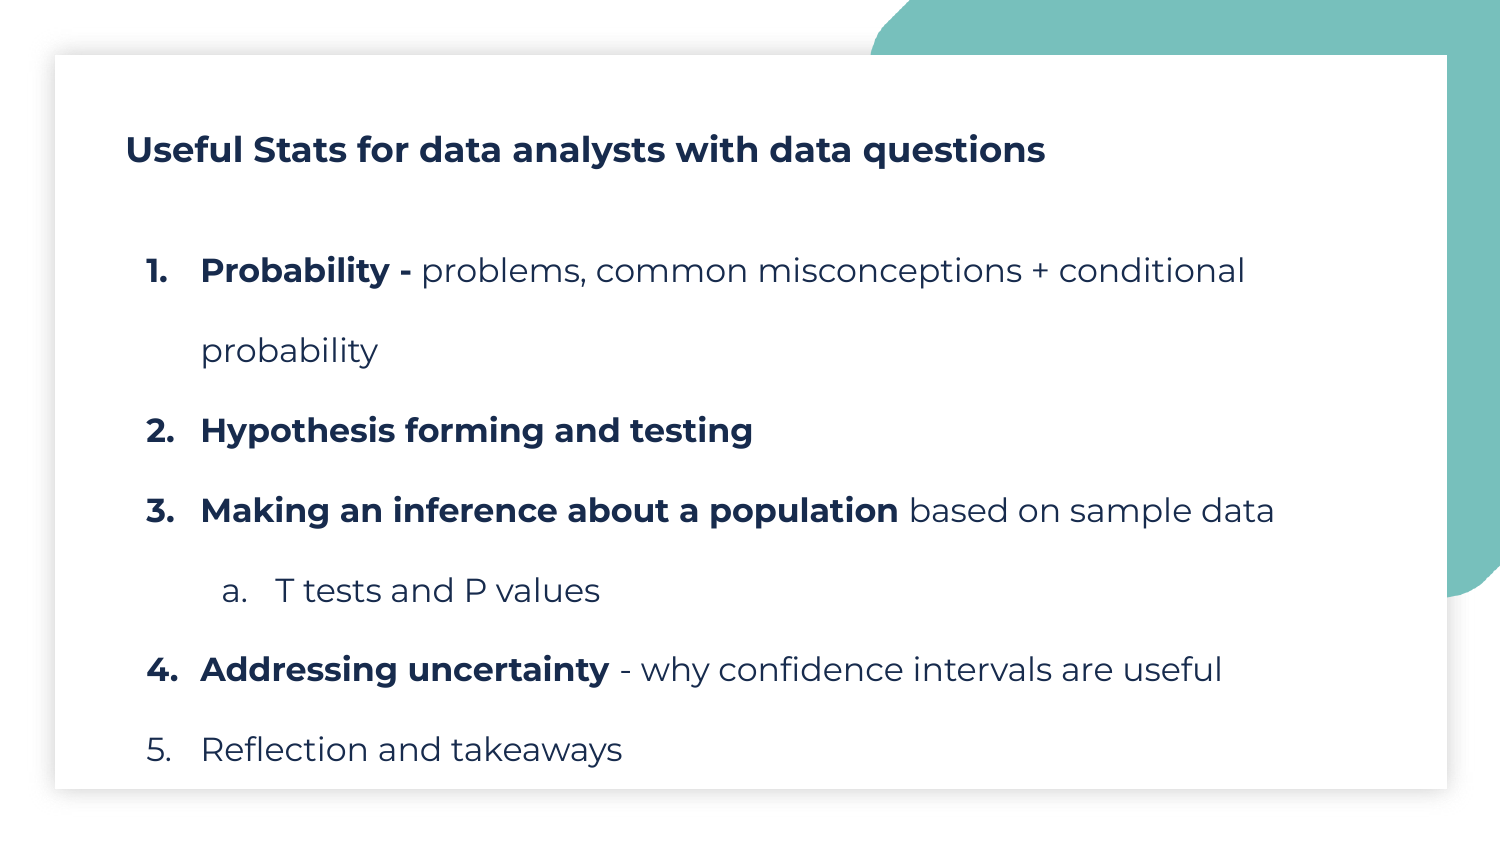

Useful Stats for data analysts with data questions

Probability - problems, common misconceptions + conditional probability
Hypothesis forming and testing
Making an inference about a population based on sample data
T tests and P values
Addressing uncertainty - why confidence intervals are useful
Reflection and takeaways